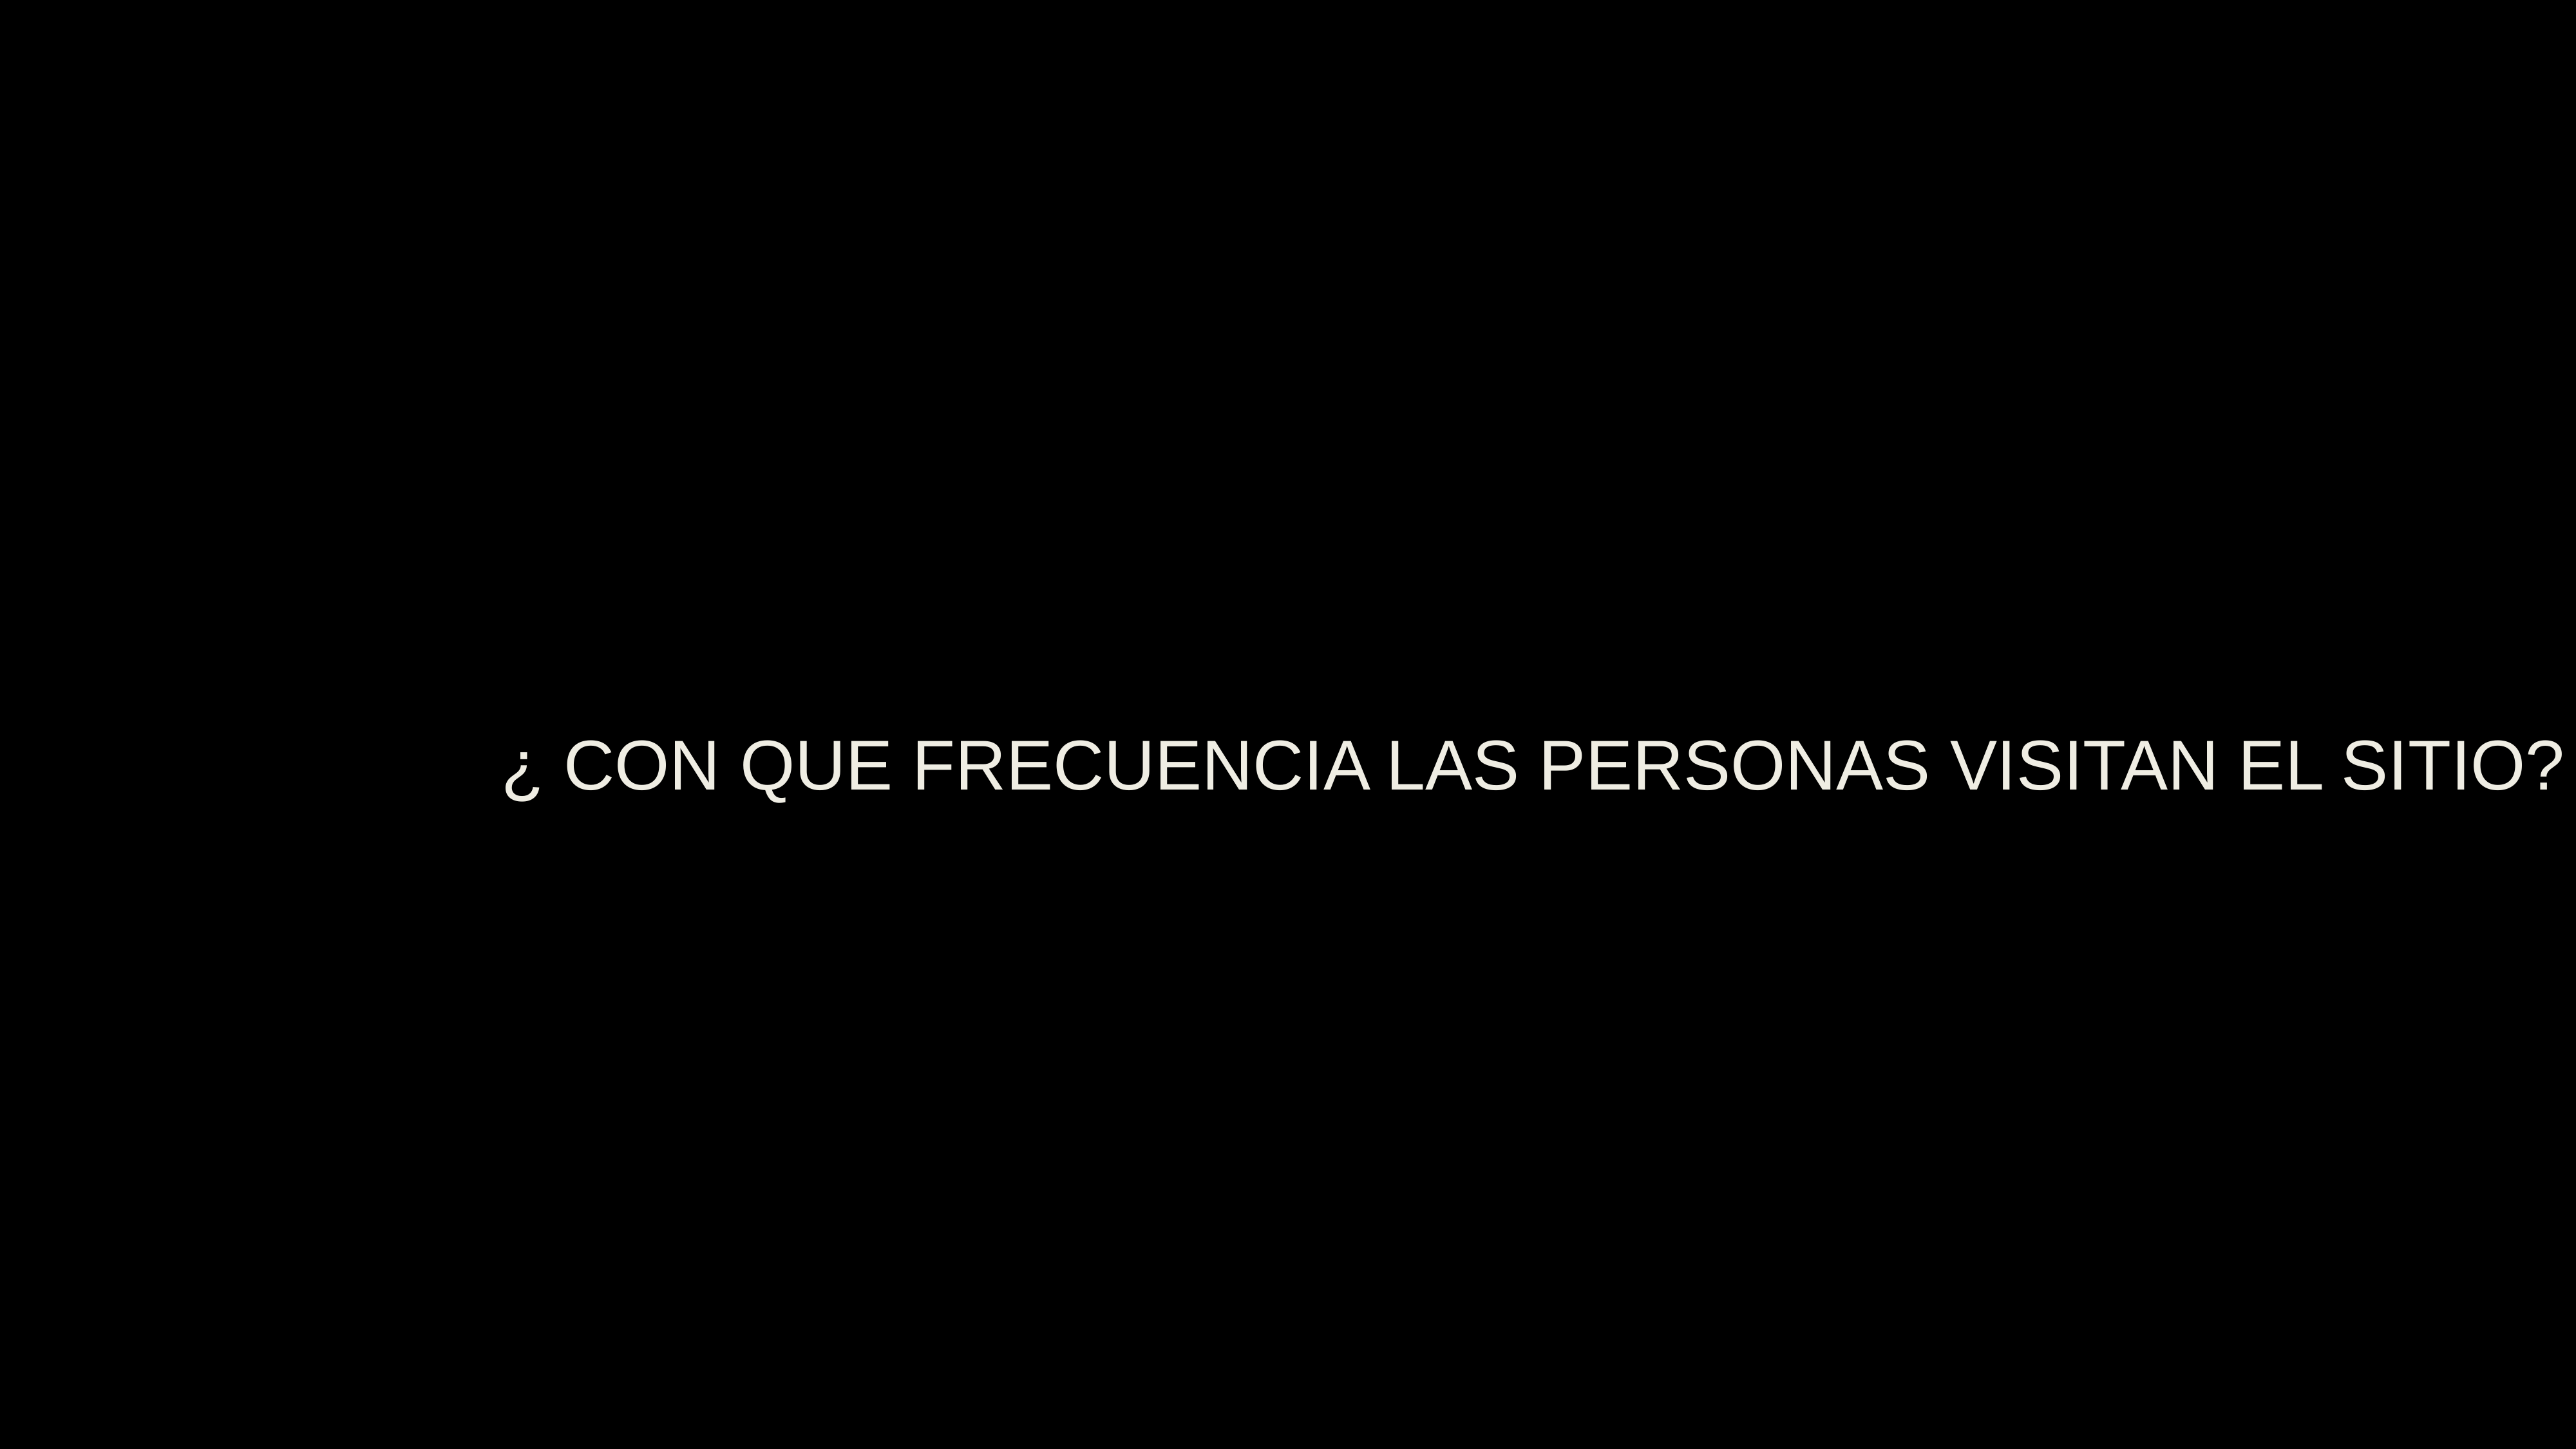

¿ CON QUE FRECUENCIA LAS PERSONAS VISITAN EL SITIO?